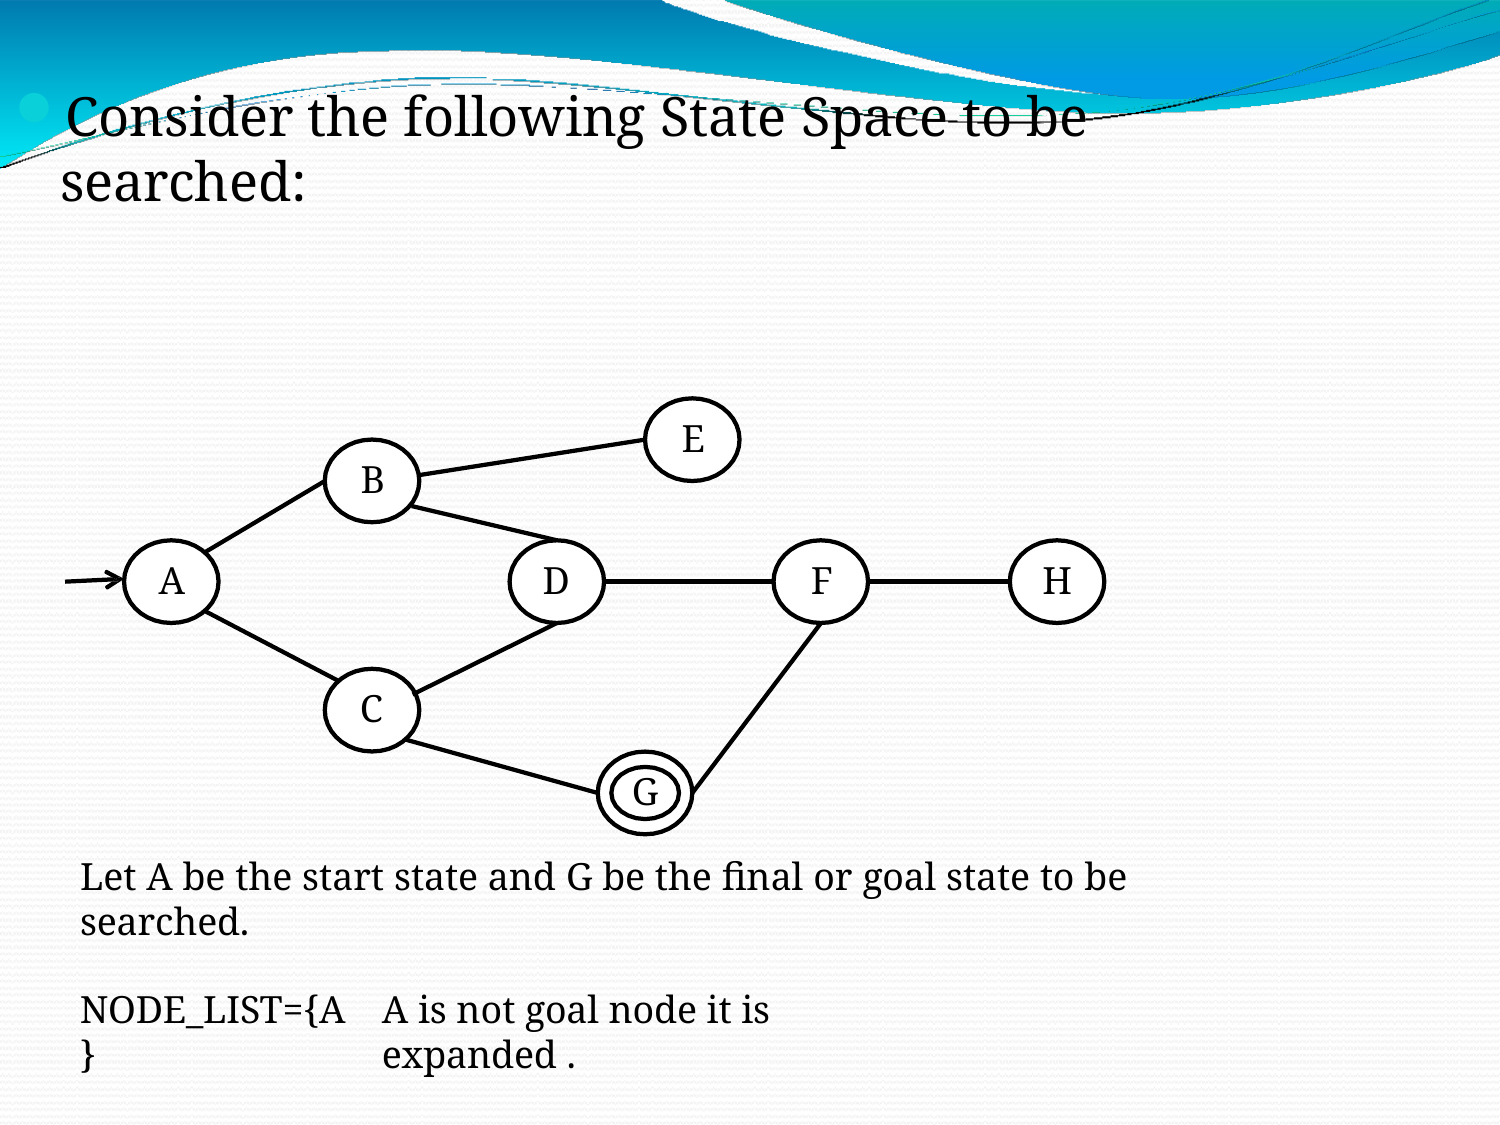

Consider the following State Space to be searched:

E

B

A
D
F
H

C

G

Let A be the start state and G be the final or goal state to be searched.

NODE_LIST={A}
A is not goal node it is expanded .